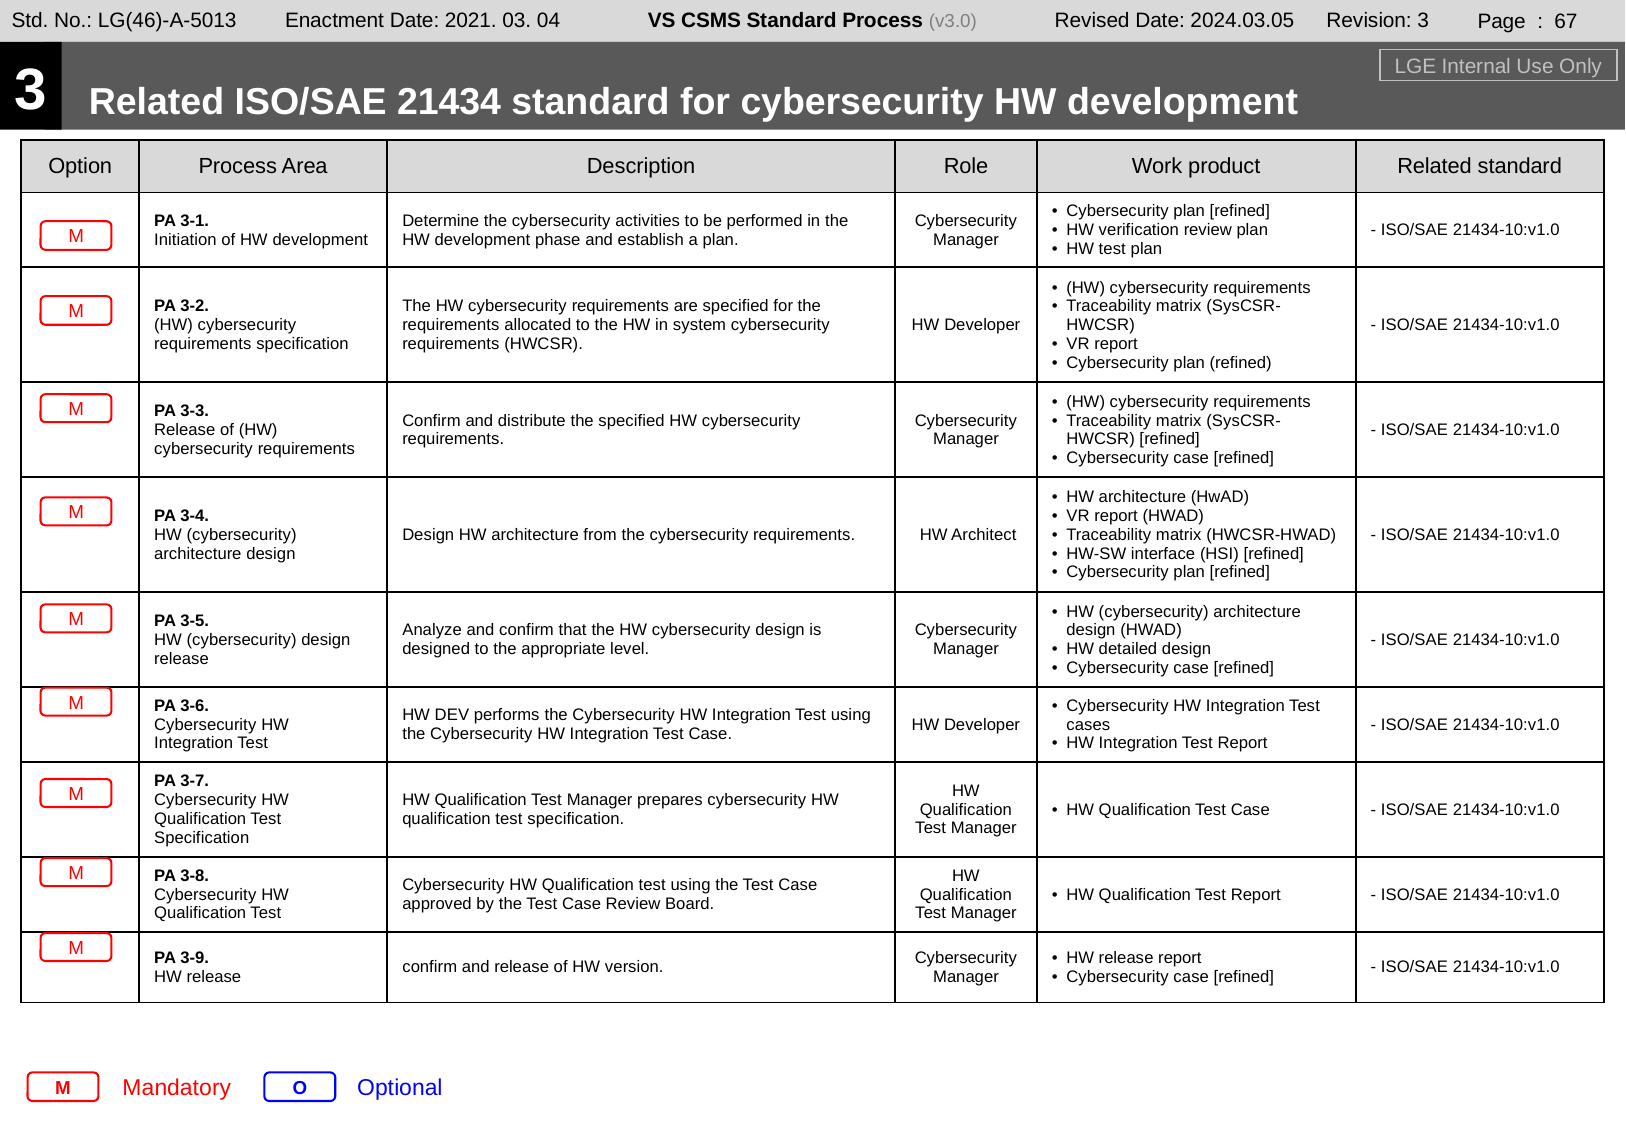

Page  :  67
3
Related ISO/SAE 21434 standard for cybersecurity HW development
LGE Internal Use Only
| Option | Process Area | Description | Role | Work product | Related standard |
| --- | --- | --- | --- | --- | --- |
|  | PA 3-1. Initiation of HW development | Determine the cybersecurity activities to be performed in the HW development phase and establish a plan. | Cybersecurity Manager | Cybersecurity plan [refined] HW verification review plan HW test plan | - ISO/SAE 21434-10:v1.0 |
|  | PA 3-2. (HW) cybersecurity requirements specification | The HW cybersecurity requirements are specified for the requirements allocated to the HW in system cybersecurity requirements (HWCSR). | HW Developer | (HW) cybersecurity requirements Traceability matrix (SysCSR-HWCSR) VR report Cybersecurity plan (refined) | - ISO/SAE 21434-10:v1.0 |
|  | PA 3-3. Release of (HW) cybersecurity requirements | Confirm and distribute the specified HW cybersecurity requirements. | Cybersecurity Manager | (HW) cybersecurity requirements Traceability matrix (SysCSR-HWCSR) [refined] Cybersecurity case [refined] | - ISO/SAE 21434-10:v1.0 |
|  | PA 3-4. HW (cybersecurity) architecture design | Design HW architecture from the cybersecurity requirements. | HW Architect | HW architecture (HwAD) VR report (HWAD) Traceability matrix (HWCSR-HWAD) HW-SW interface (HSI) [refined] Cybersecurity plan [refined] | - ISO/SAE 21434-10:v1.0 |
|  | PA 3-5. HW (cybersecurity) design release | Analyze and confirm that the HW cybersecurity design is designed to the appropriate level. | Cybersecurity Manager | HW (cybersecurity) architecture design (HWAD) HW detailed design Cybersecurity case [refined] | - ISO/SAE 21434-10:v1.0 |
|  | PA 3-6. Cybersecurity HW Integration Test | HW DEV performs the Cybersecurity HW Integration Test using the Cybersecurity HW Integration Test Case. | HW Developer | Cybersecurity HW Integration Test cases HW Integration Test Report | - ISO/SAE 21434-10:v1.0 |
|  | PA 3-7. Cybersecurity HW Qualification Test Specification | HW Qualification Test Manager prepares cybersecurity HW qualification test specification. | HW Qualification Test Manager | HW Qualification Test Case | - ISO/SAE 21434-10:v1.0 |
|  | PA 3-8. Cybersecurity HW Qualification Test | Cybersecurity HW Qualification test using the Test Case approved by the Test Case Review Board. | HW Qualification Test Manager | HW Qualification Test Report | - ISO/SAE 21434-10:v1.0 |
|  | PA 3-9. HW release | confirm and release of HW version. | Cybersecurity Manager | HW release report Cybersecurity case [refined] | - ISO/SAE 21434-10:v1.0 |
M
M
M
M
M
M
M
M
M
Mandatory
Optional
M
O